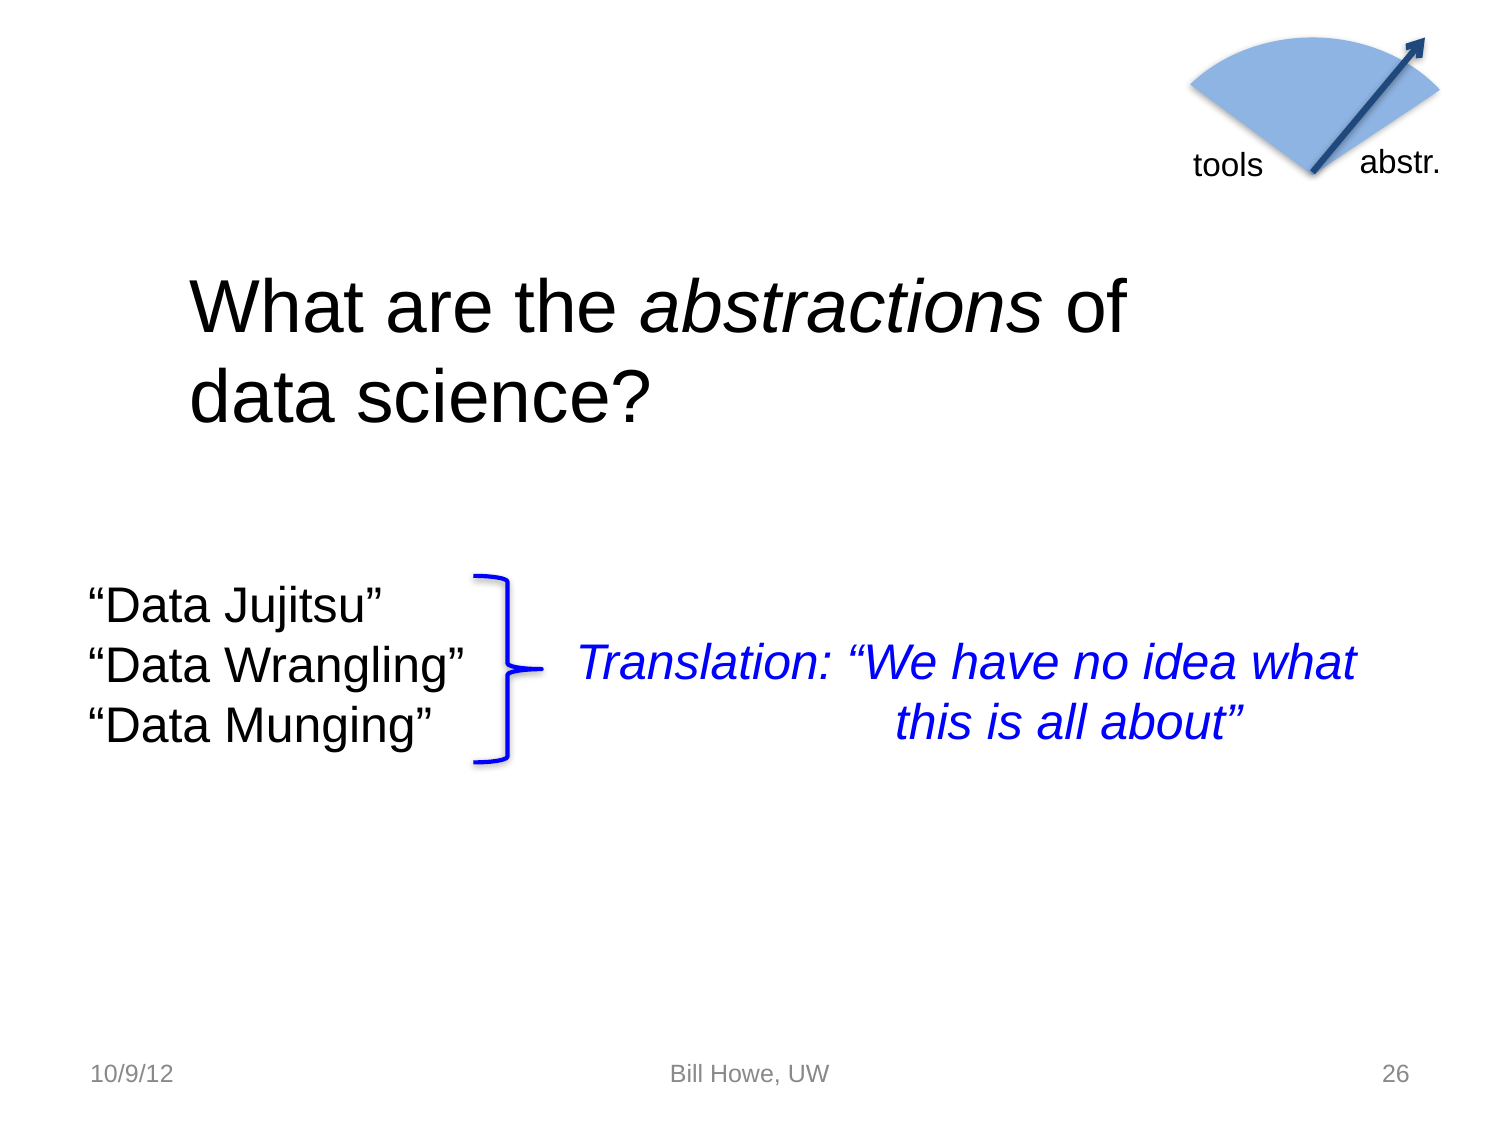

abstr.
tools
What are the abstractions of data science?
“Data Jujitsu”
“Data Wrangling”
“Data Munging”

Translation: “We have no idea what     this is all about”
10/9/12
Bill Howe, UW
26